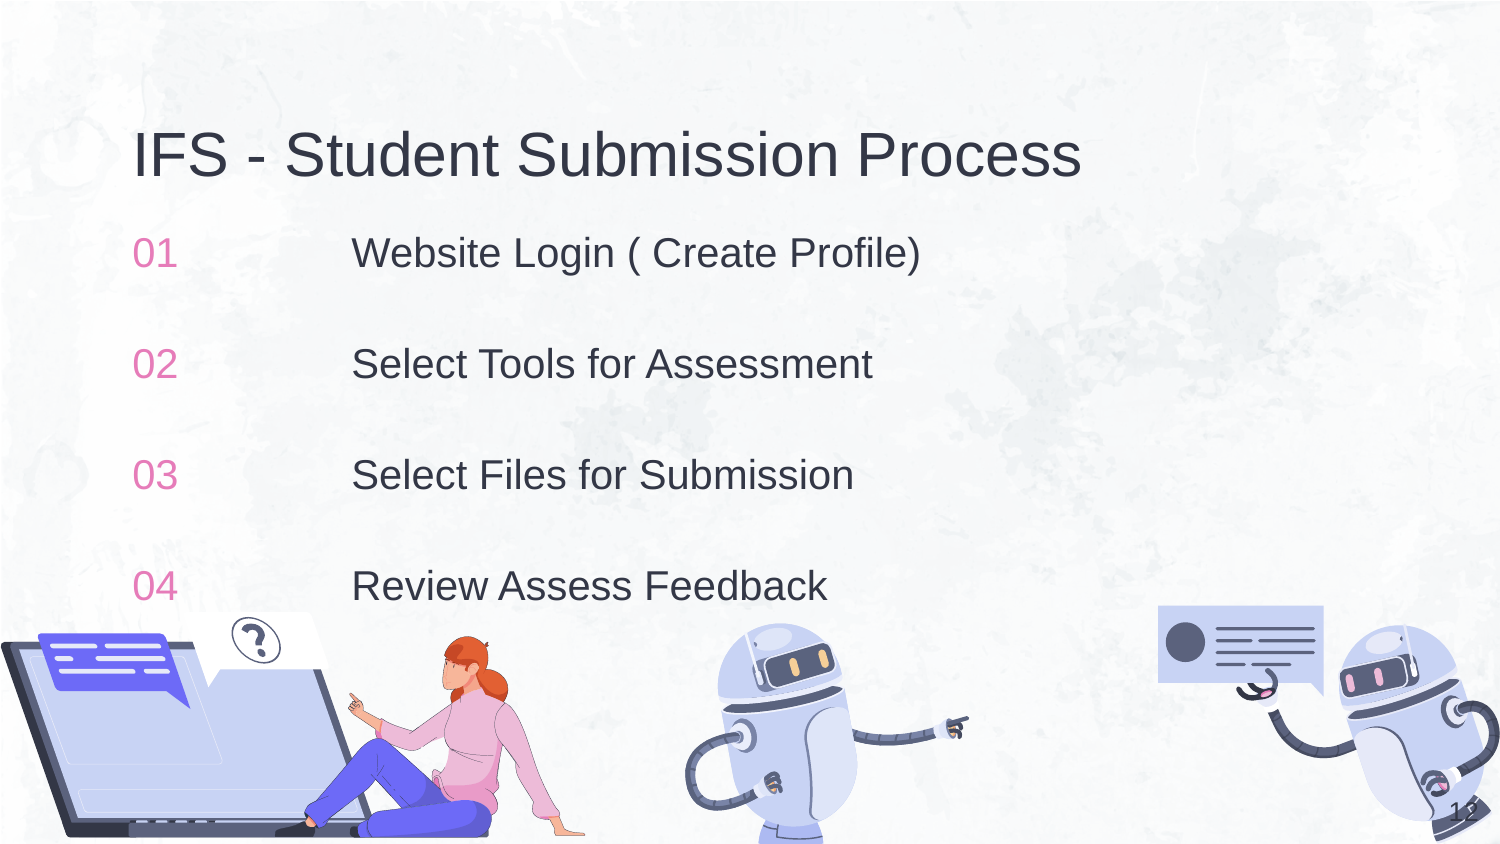

IFS - Student Submission Process
# 01
Website Login ( Create Profile)
02
Select Tools for Assessment
03
Select Files for Submission
04
Review Assess Feedback

12